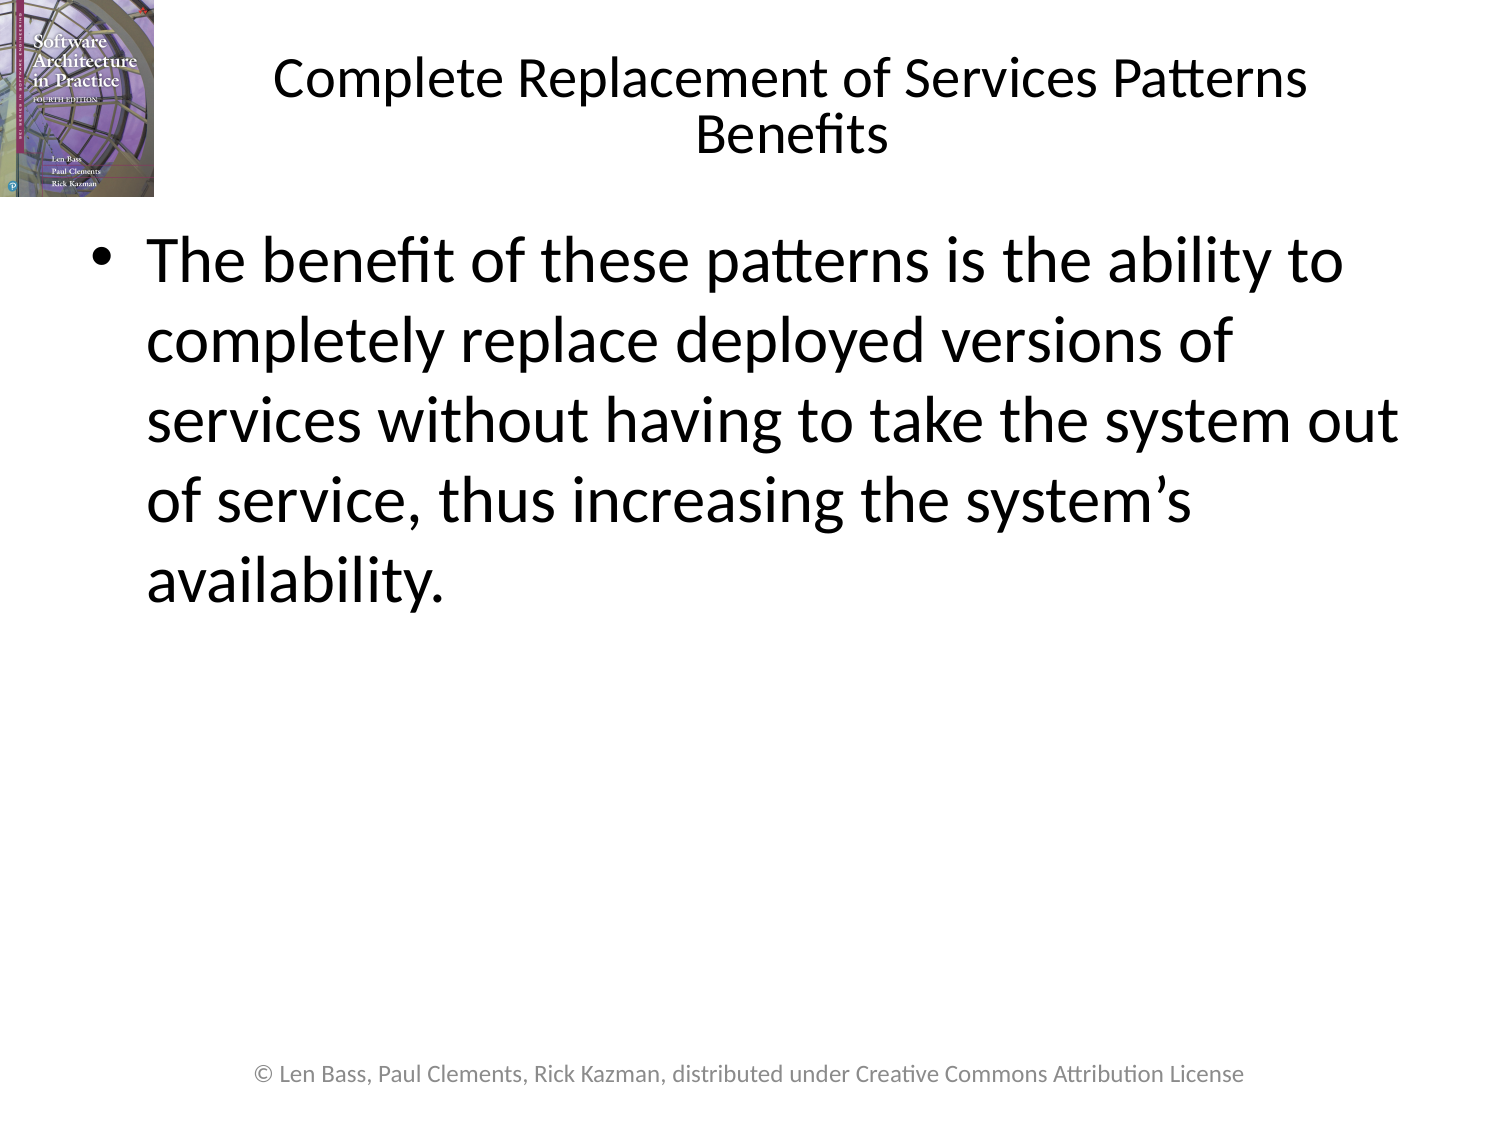

# Complete Replacement of Services Patterns Benefits
The benefit of these patterns is the ability to completely replace deployed versions of services without having to take the system out of service, thus increasing the system’s availability.

© Len Bass, Paul Clements, Rick Kazman, distributed under Creative Commons Attribution License